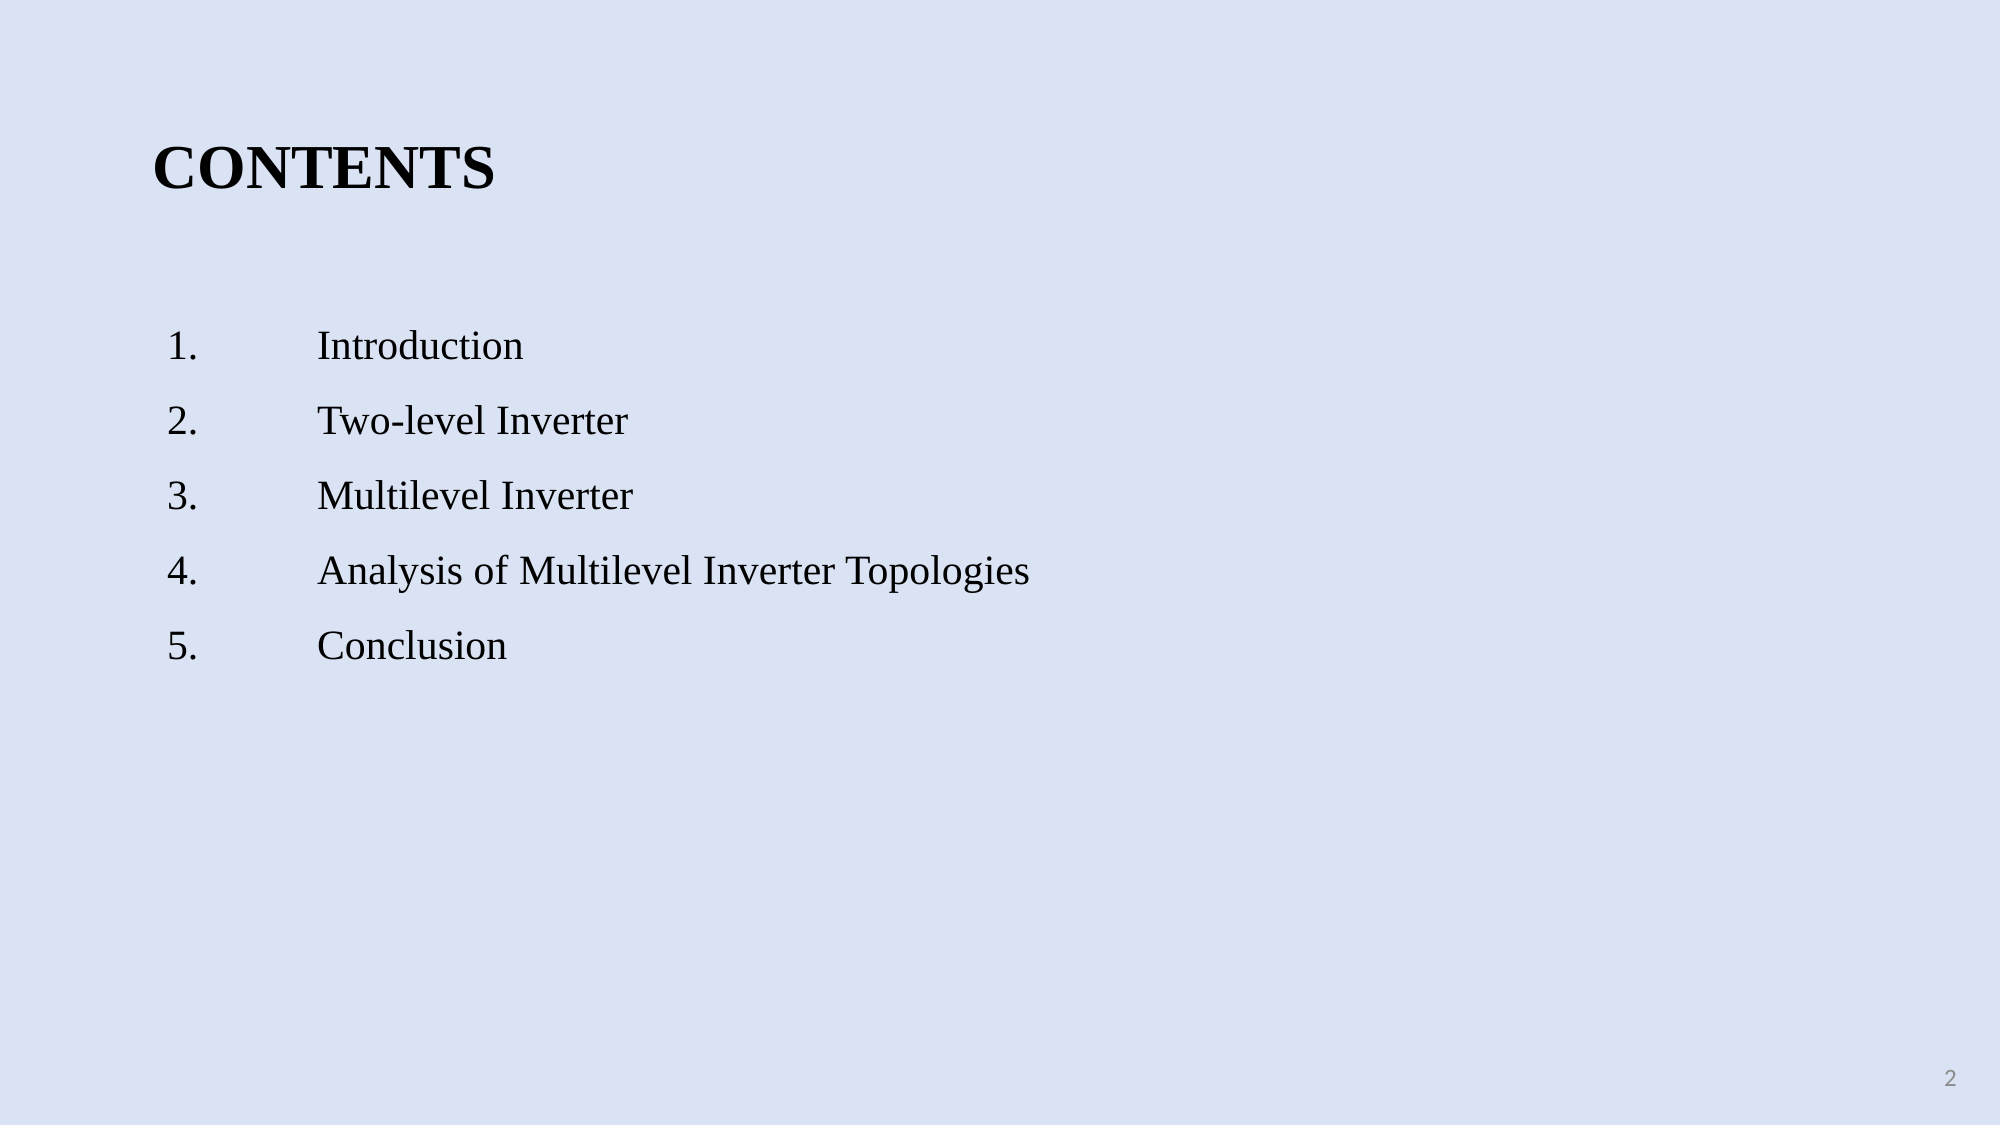

# CONTENTS
Introduction
Two-level Inverter
Multilevel Inverter
Analysis of Multilevel Inverter Topologies
Conclusion

2